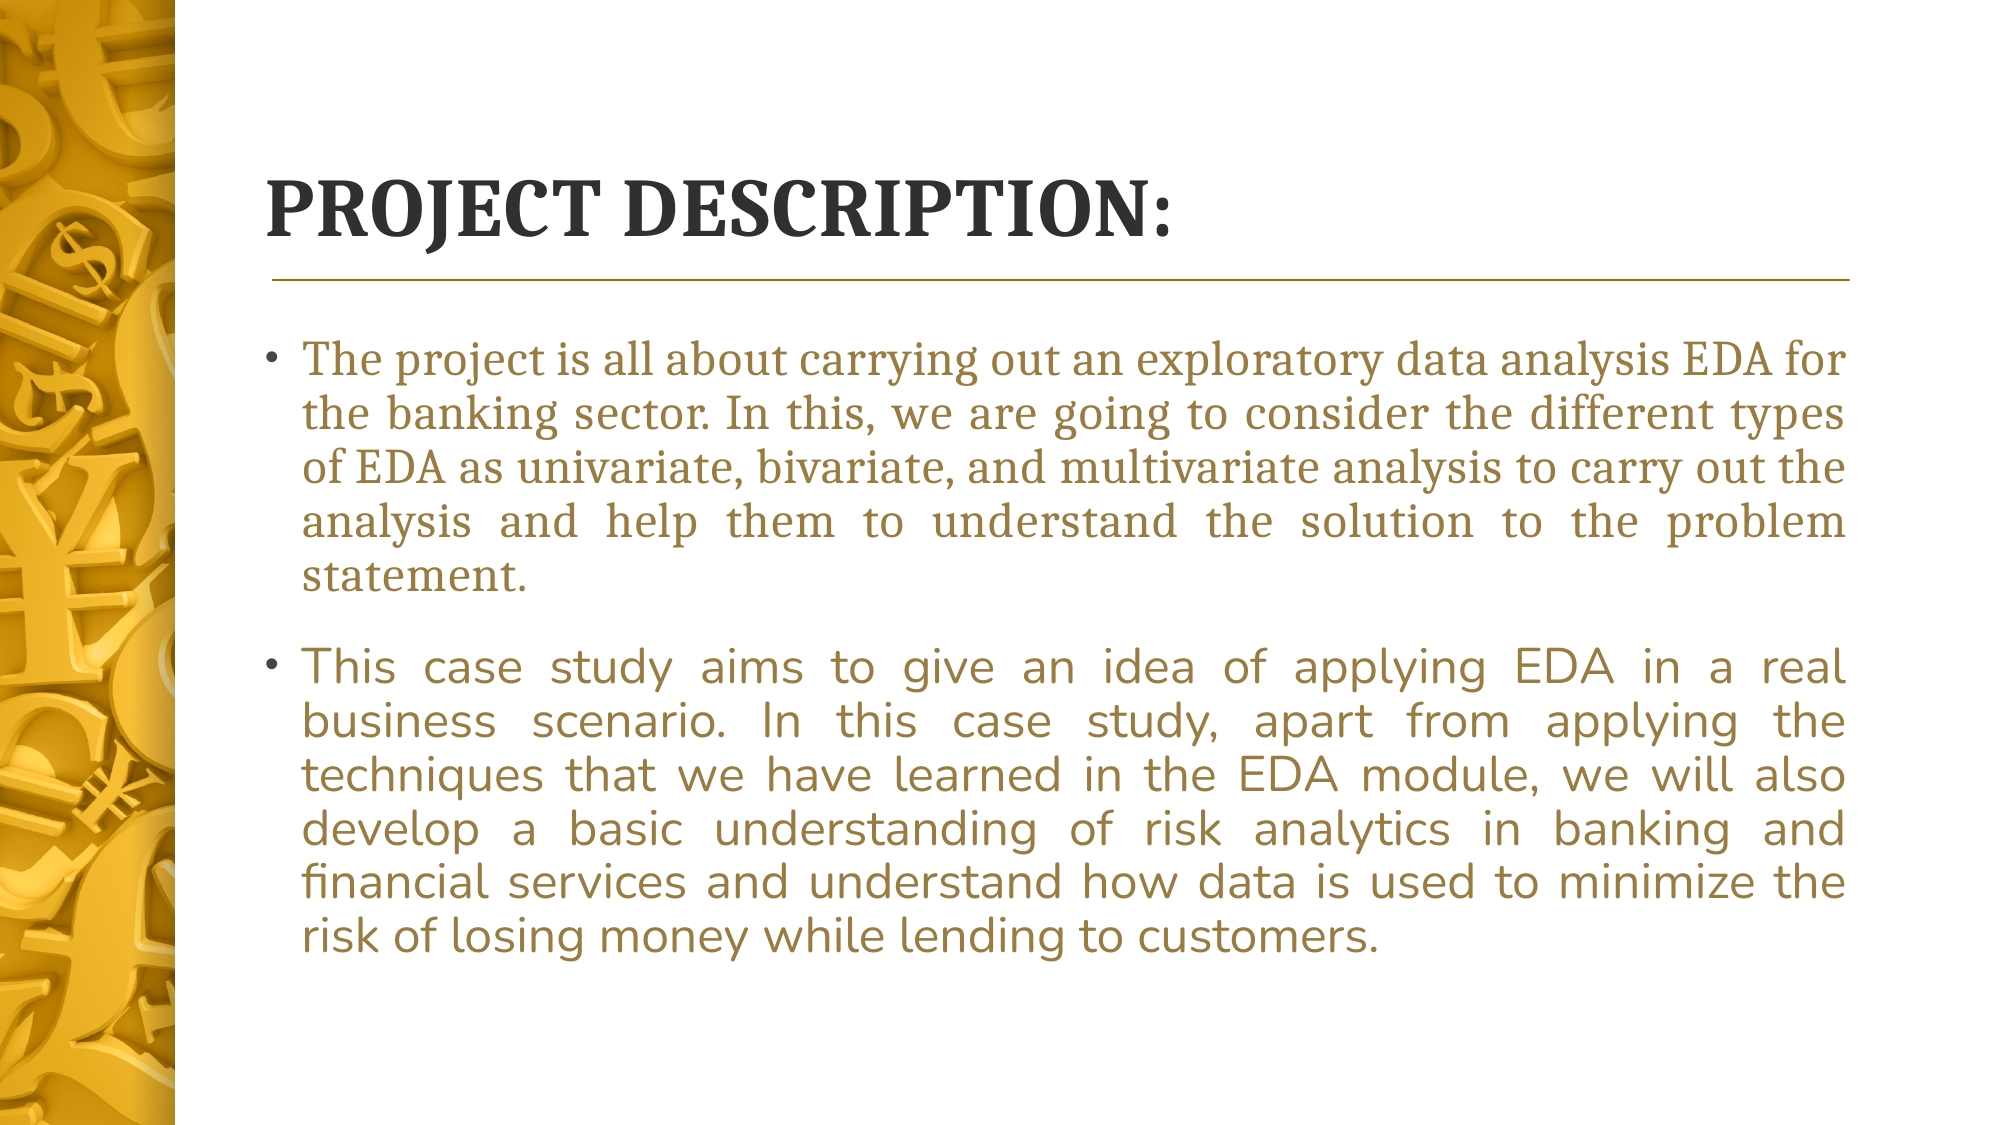

# PROJECT DESCRIPTION:
The project is all about carrying out an exploratory data analysis EDA for the banking sector. In this, we are going to consider the different types of EDA as univariate, bivariate, and multivariate analysis to carry out the analysis and help them to understand the solution to the problem statement.
This case study aims to give an idea of applying EDA in a real business scenario. In this case study, apart from applying the techniques that we have learned in the EDA module, we will also develop a basic understanding of risk analytics in banking and financial services and understand how data is used to minimize the risk of losing money while lending to customers.